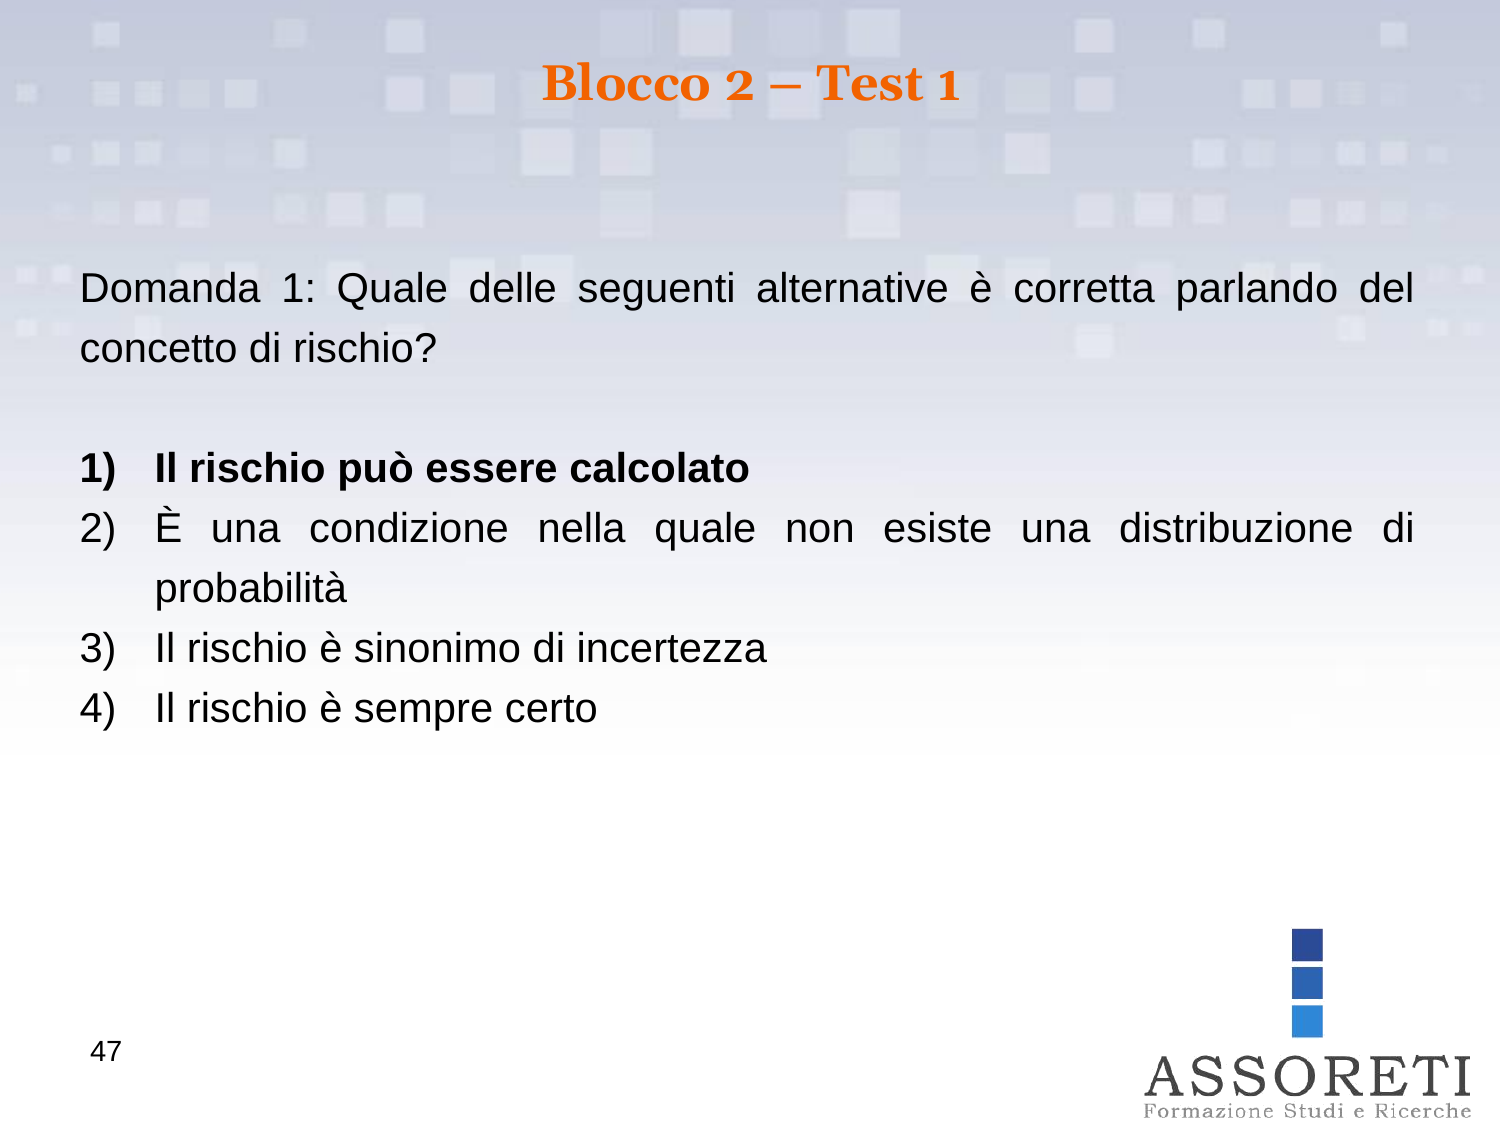

Blocco 2 – Test 1
Domanda 1: Quale delle seguenti alternative è corretta parlando del concetto di rischio?

Il rischio può essere calcolato
È una condizione nella quale non esiste una distribuzione di probabilità
Il rischio è sinonimo di incertezza
Il rischio è sempre certo

47